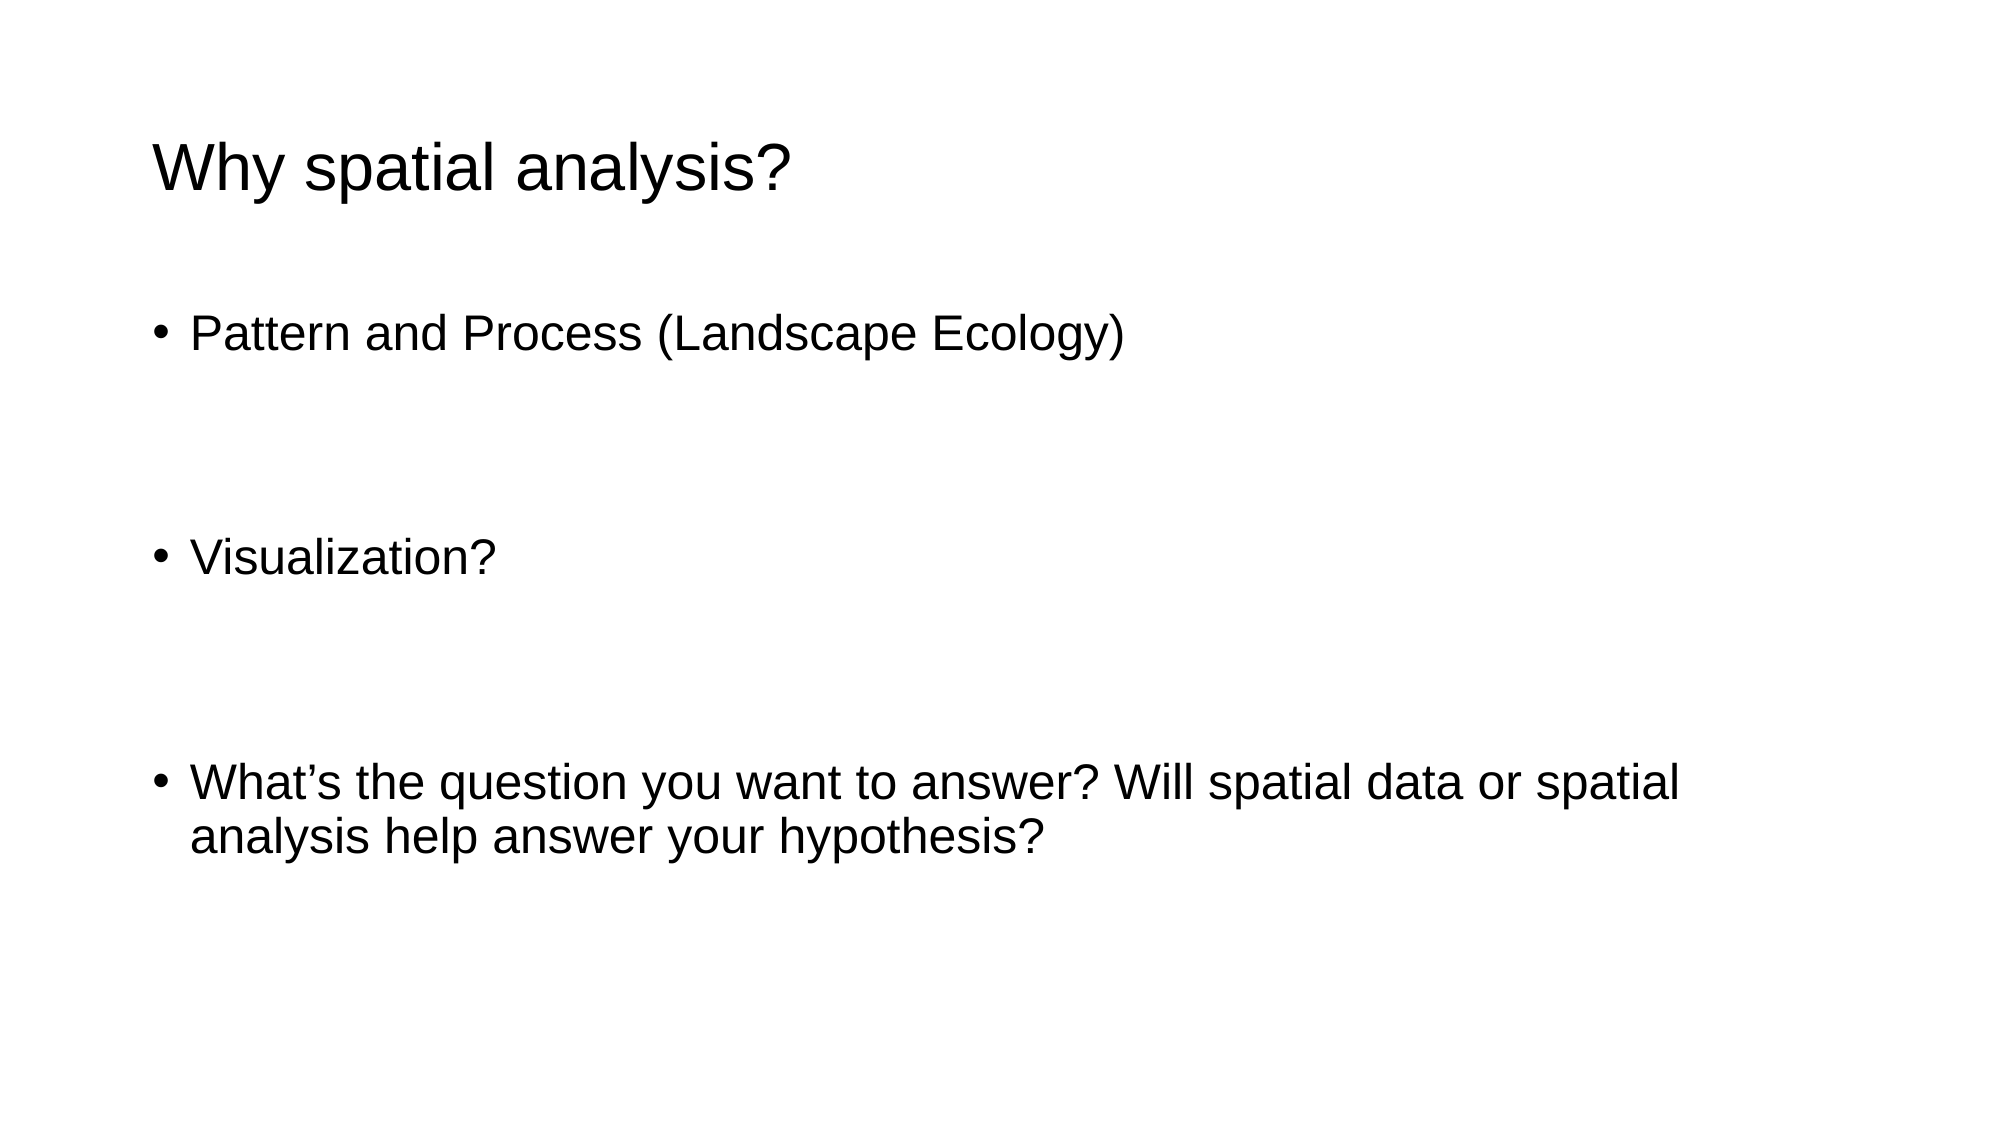

# Why spatial analysis?
Pattern and Process (Landscape Ecology)

Visualization?

What’s the question you want to answer? Will spatial data or spatial analysis help answer your hypothesis?